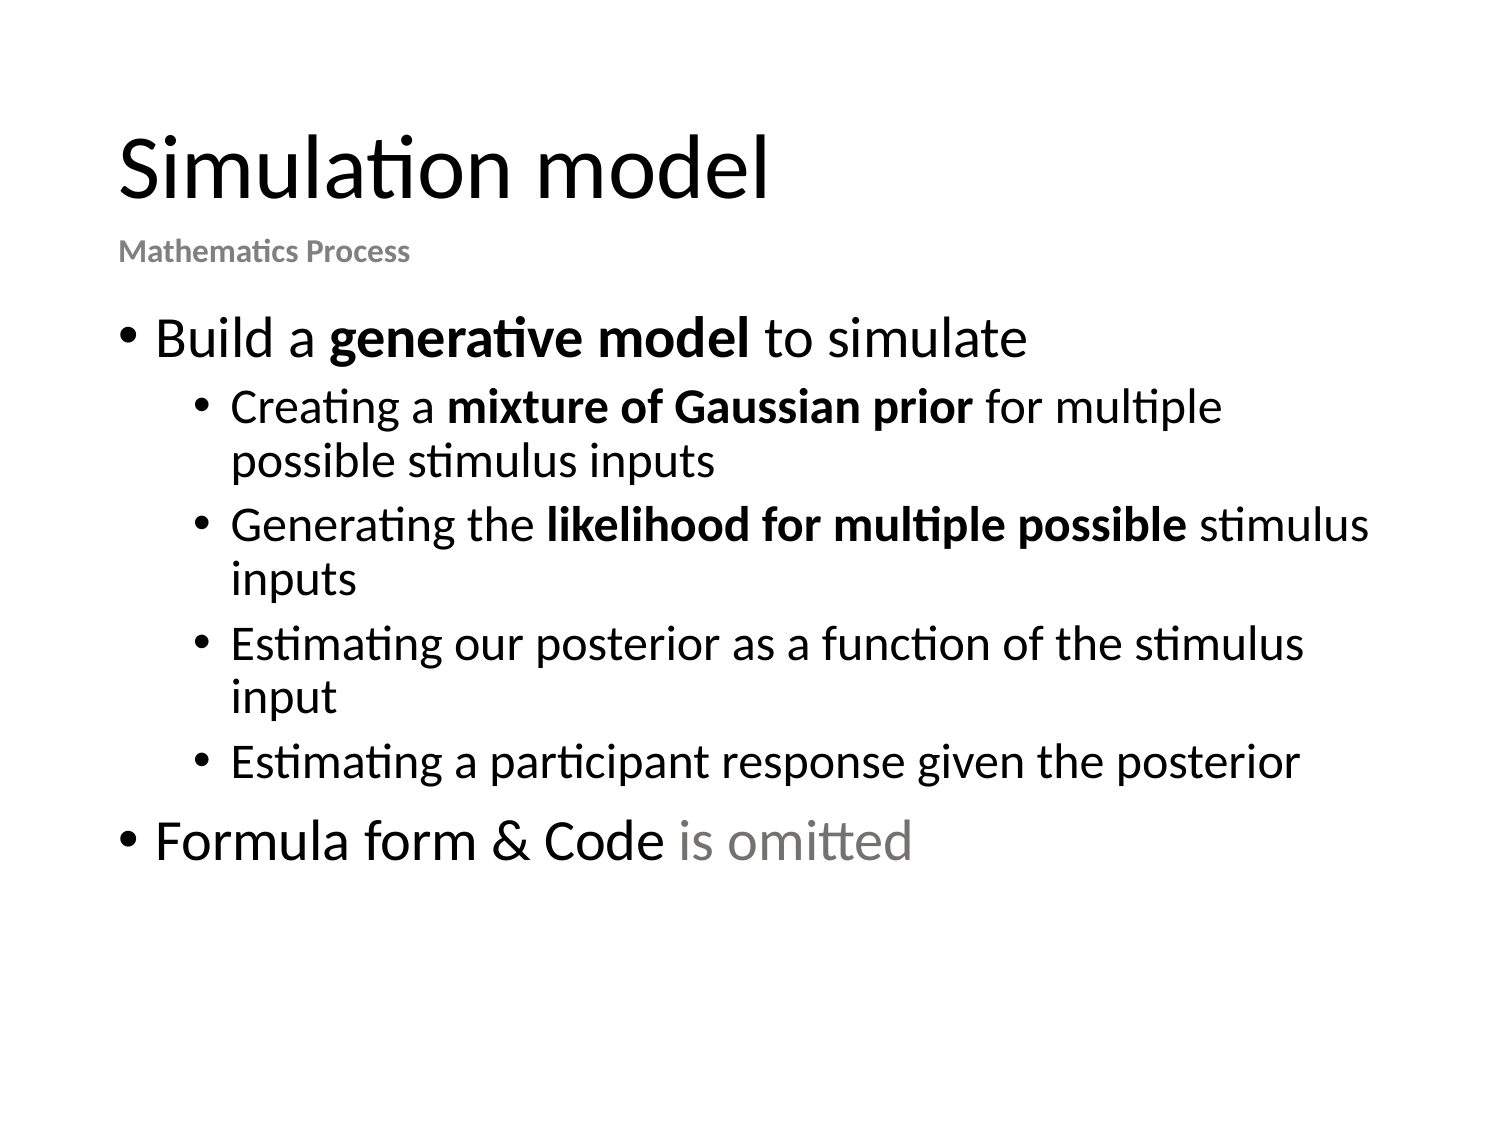

# Simulation model
Mathematics Process
Build a generative model to simulate
Creating a mixture of Gaussian prior for multiple possible stimulus inputs
Generating the likelihood for multiple possible stimulus inputs
Estimating our posterior as a function of the stimulus input
Estimating a participant response given the posterior
Formula form & Code is omitted